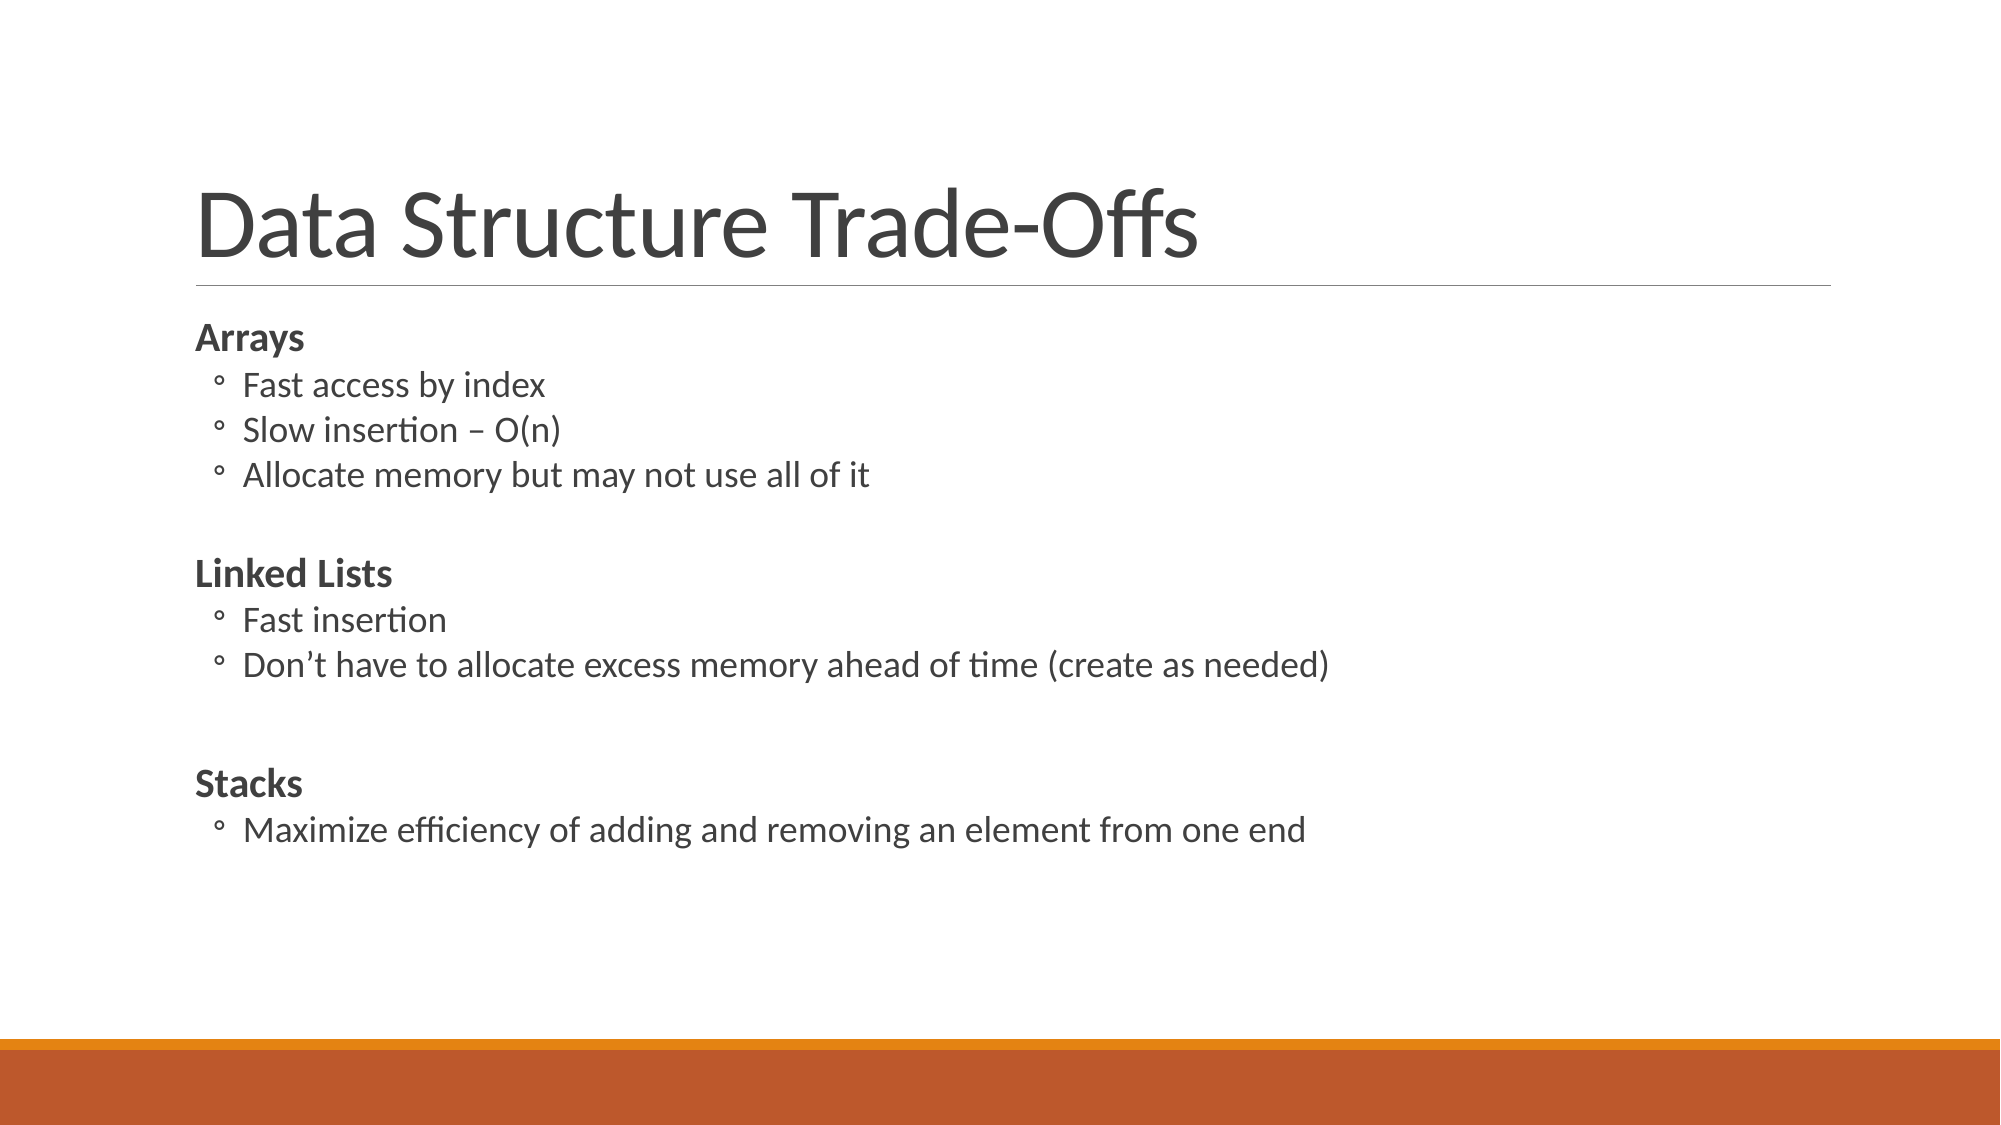

# Data Structure Trade-Offs
Arrays
Fast access by index
Slow insertion – O(n)
Allocate memory but may not use all of it

Linked Lists
Fast insertion
Don’t have to allocate excess memory ahead of time (create as needed)

Stacks
Maximize efficiency of adding and removing an element from one end